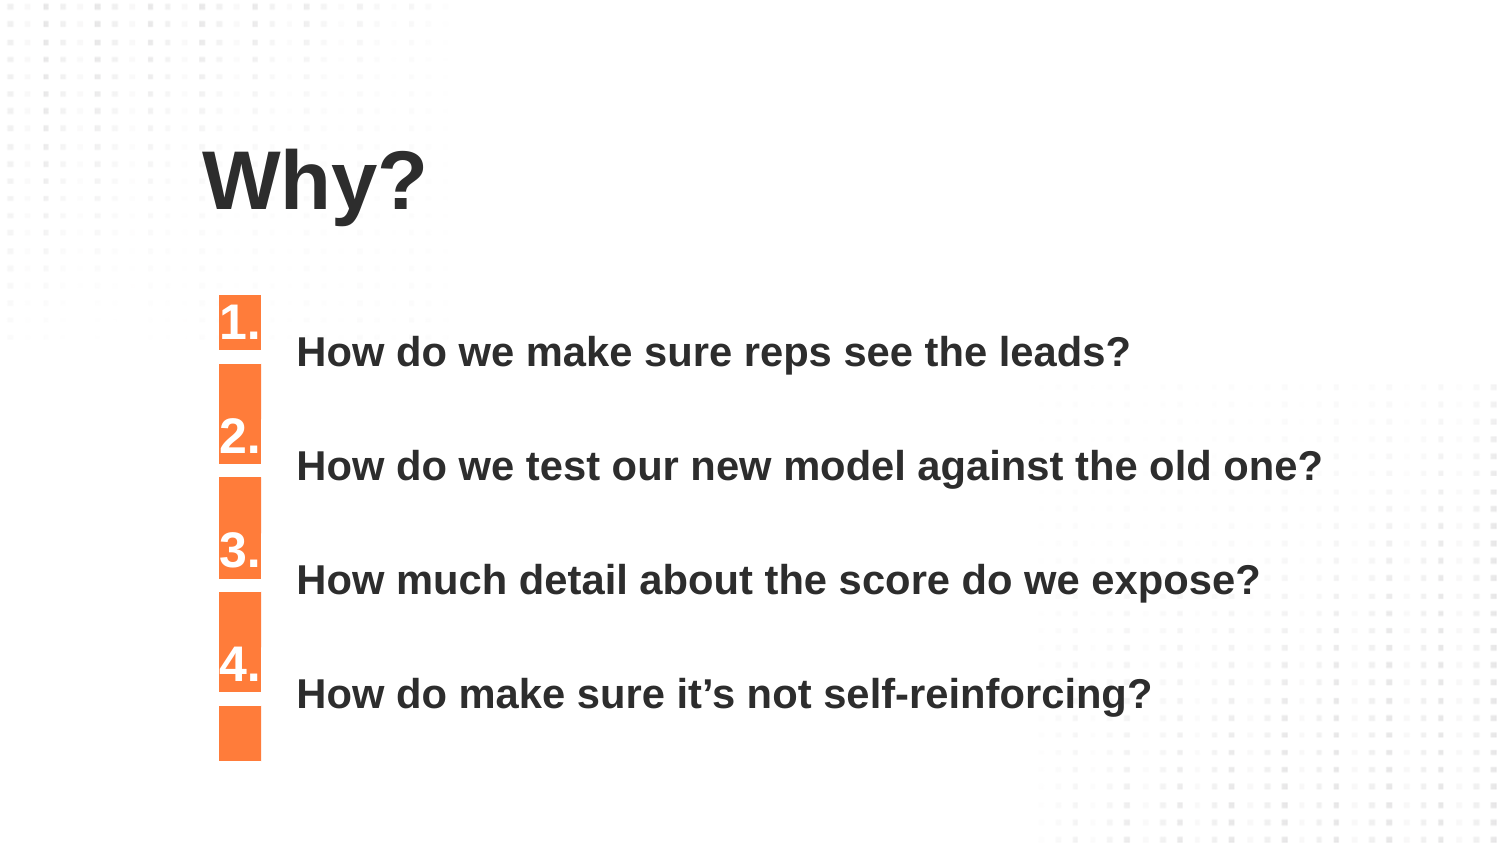

Why?
How do we make sure reps see the leads?
1...
How do we test our new model against the old one?
2...
How much detail about the score do we expose?
3...
# How do make sure it’s not self-reinforcing?
4...